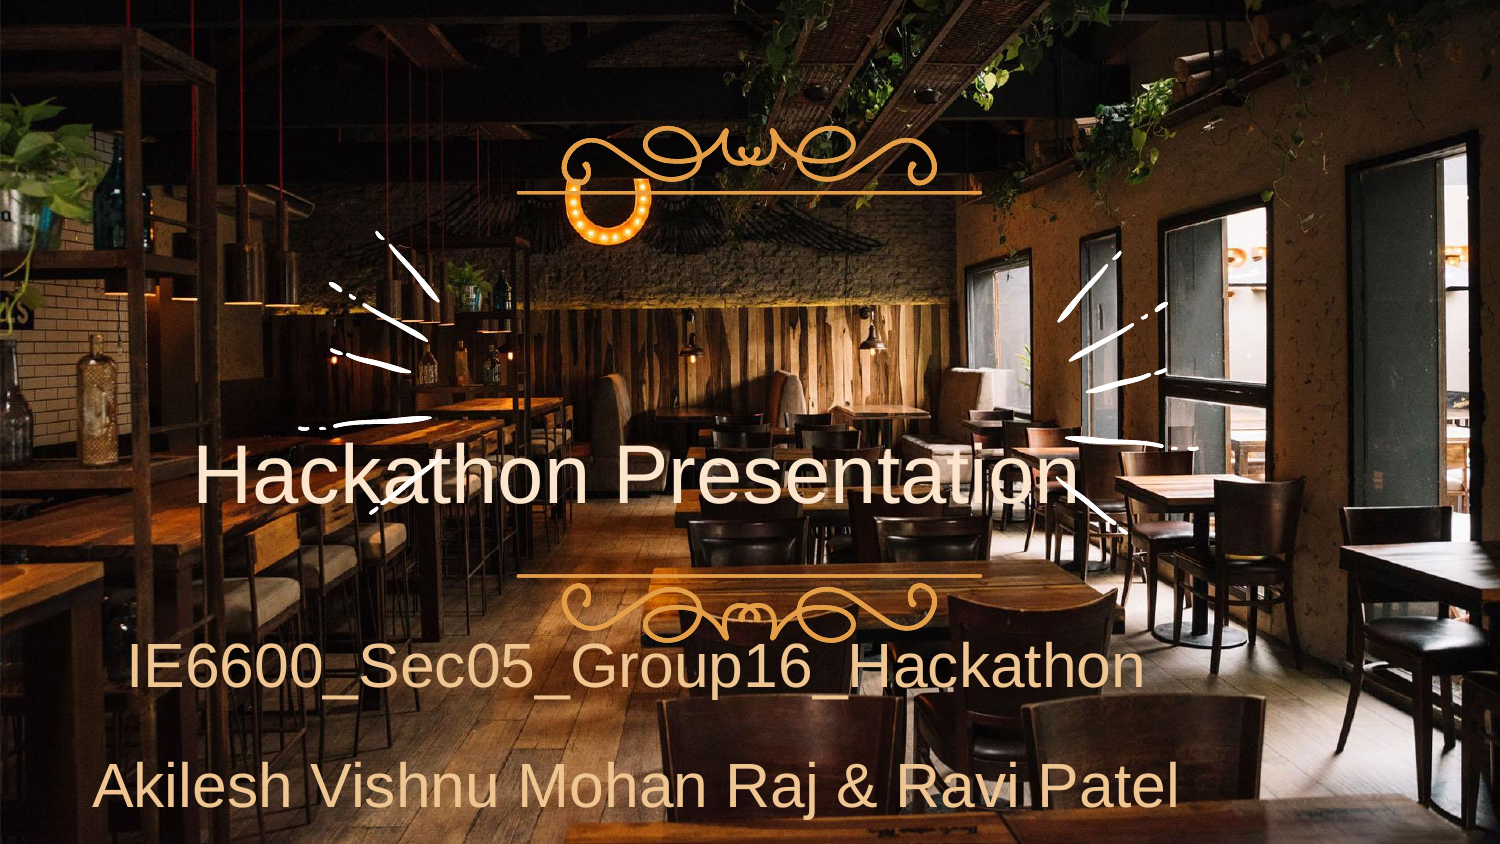

# Hackathon Presentation IE6600_Sec05_Group16_Hackathon Akilesh Vishnu Mohan Raj & Ravi Patel